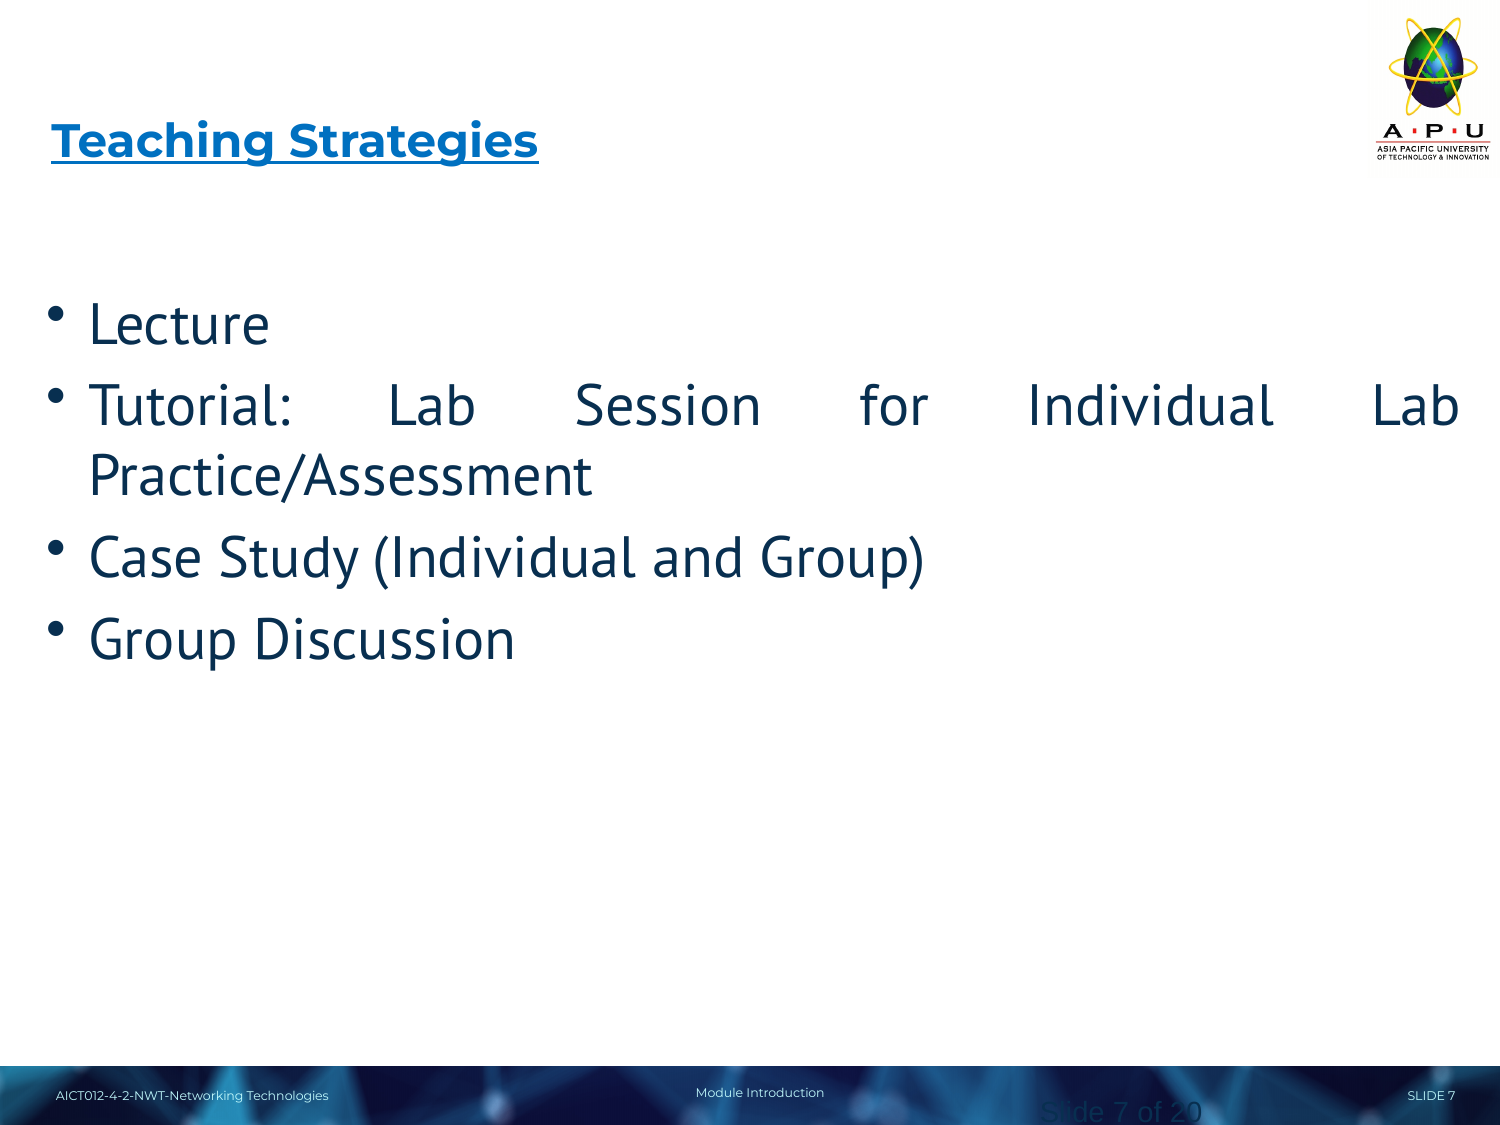

# Teaching Strategies
Lecture
Tutorial: Lab Session for Individual Lab Practice/Assessment
Case Study (Individual and Group)
Group Discussion

Slide 7 of 20